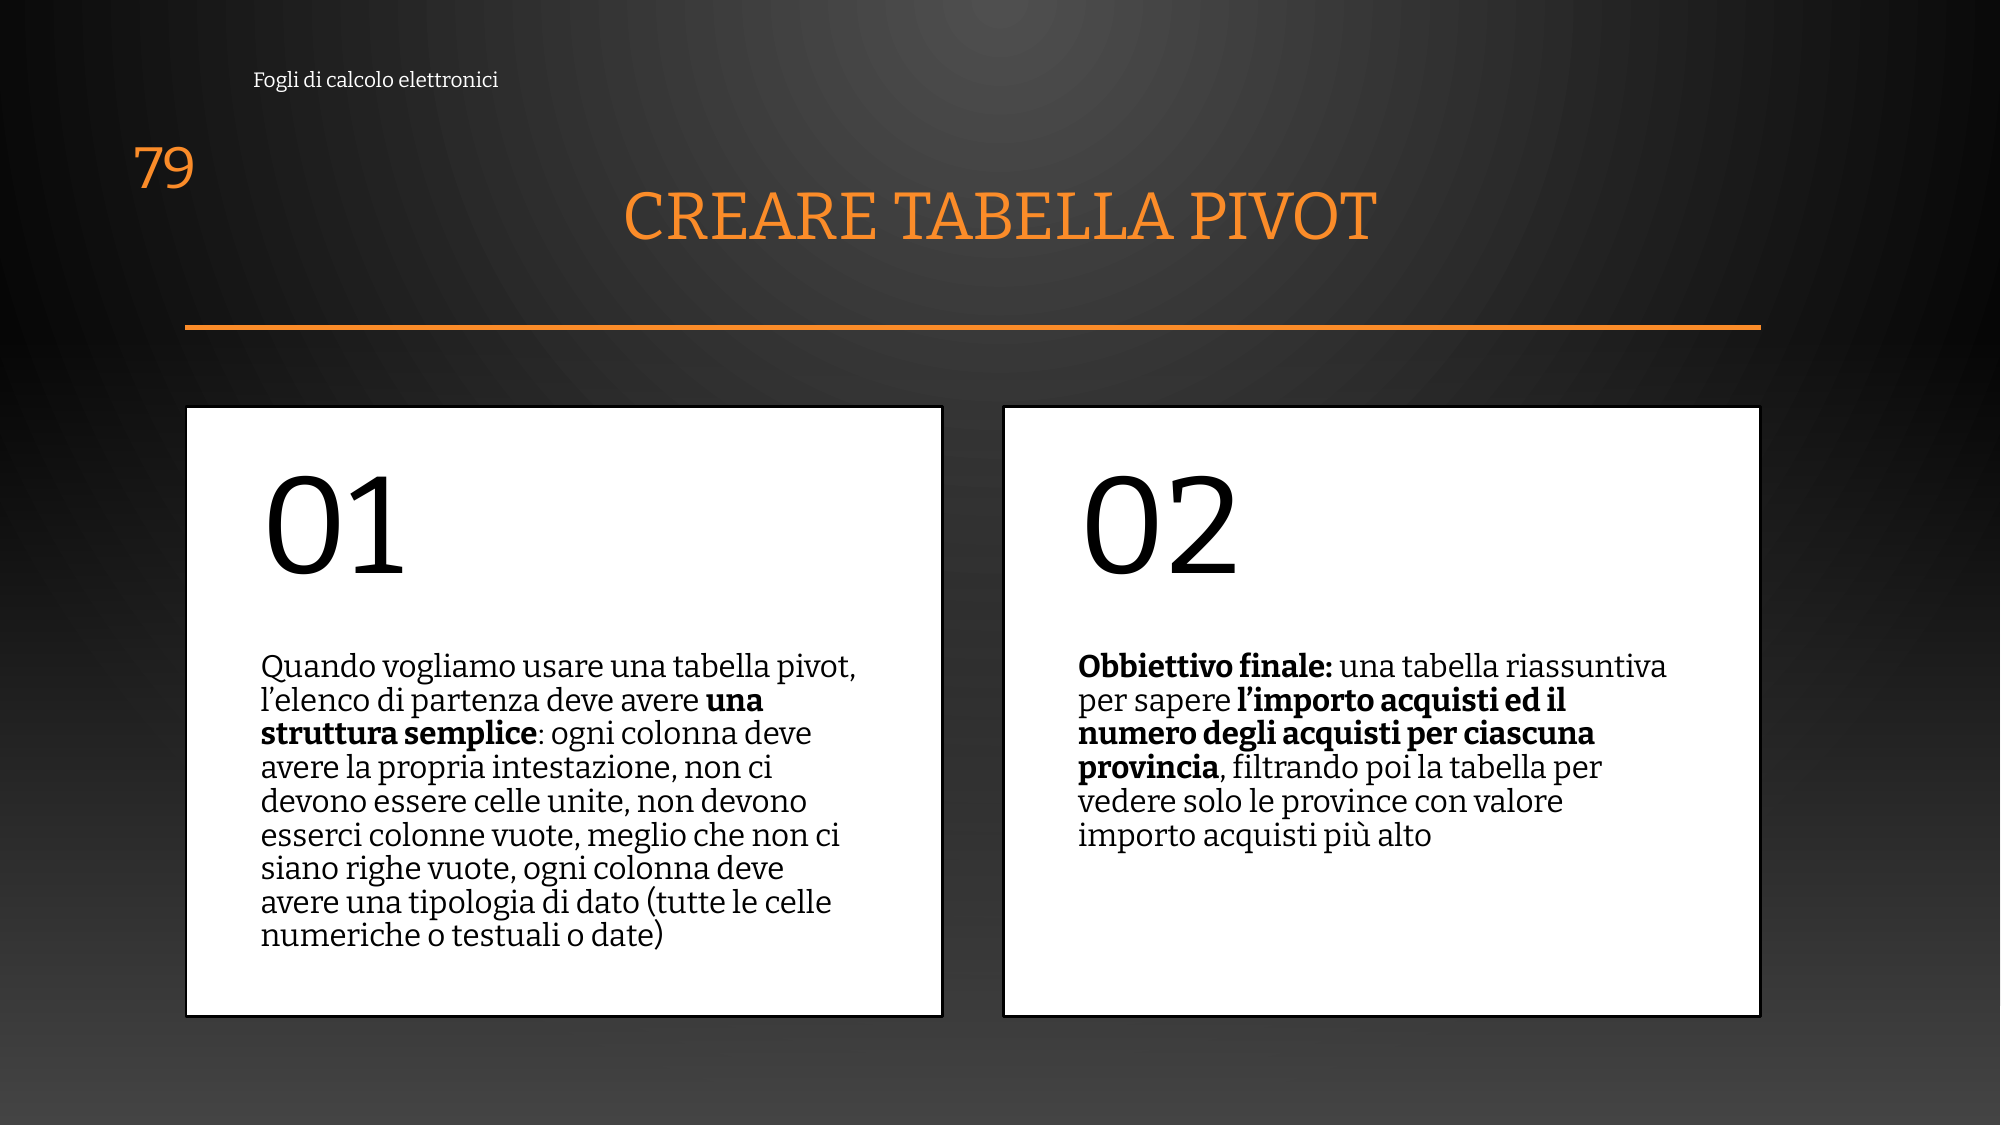

Fogli di calcolo elettronici
79
# Creare tabella pivot

Quando vogliamo usare una tabella pivot, l’elenco di partenza deve avere una struttura semplice: ogni colonna deve avere la propria intestazione, non ci devono essere celle unite, non devono esserci colonne vuote, meglio che non ci siano righe vuote, ogni colonna deve avere una tipologia di dato (tutte le celle numeriche o testuali o date)
01
Obbiettivo finale: una tabella riassuntiva per sapere l’importo acquisti ed il numero degli acquisti per ciascuna provincia, filtrando poi la tabella per vedere solo le province con valore importo acquisti più alto
02